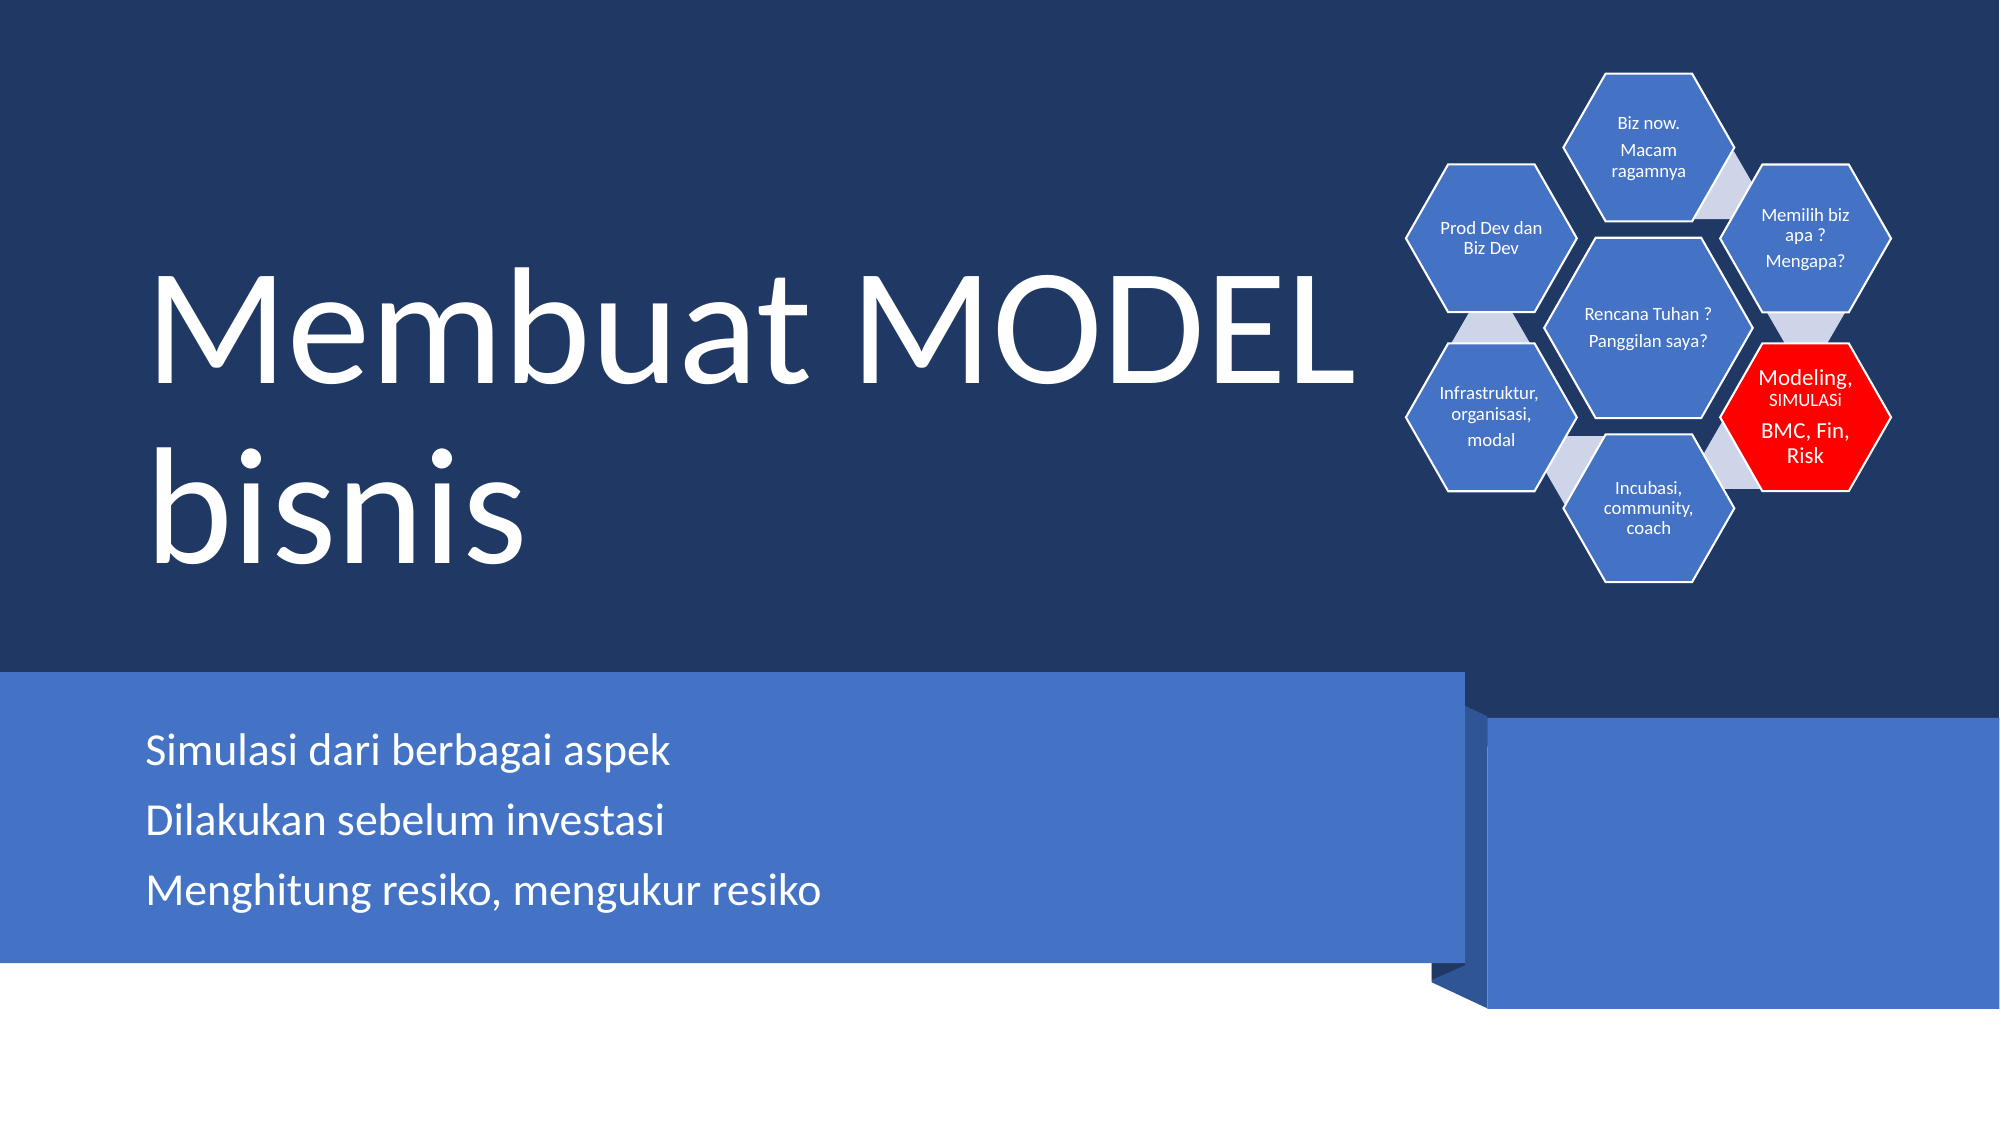

Rencana Tuhan ?
Panggilan saya?
Biz now.
Macam ragamnya
Memilih biz apa ?
Mengapa?
Modeling, SIMULASi
BMC, Fin, Risk
Incubasi, community, coach
Infrastruktur,  organisasi,
modal
Prod Dev dan Biz Dev
# Membuat MODEL bisnis

Simulasi dari berbagai aspek
Dilakukan sebelum investasi
Menghitung resiko, mengukur resiko